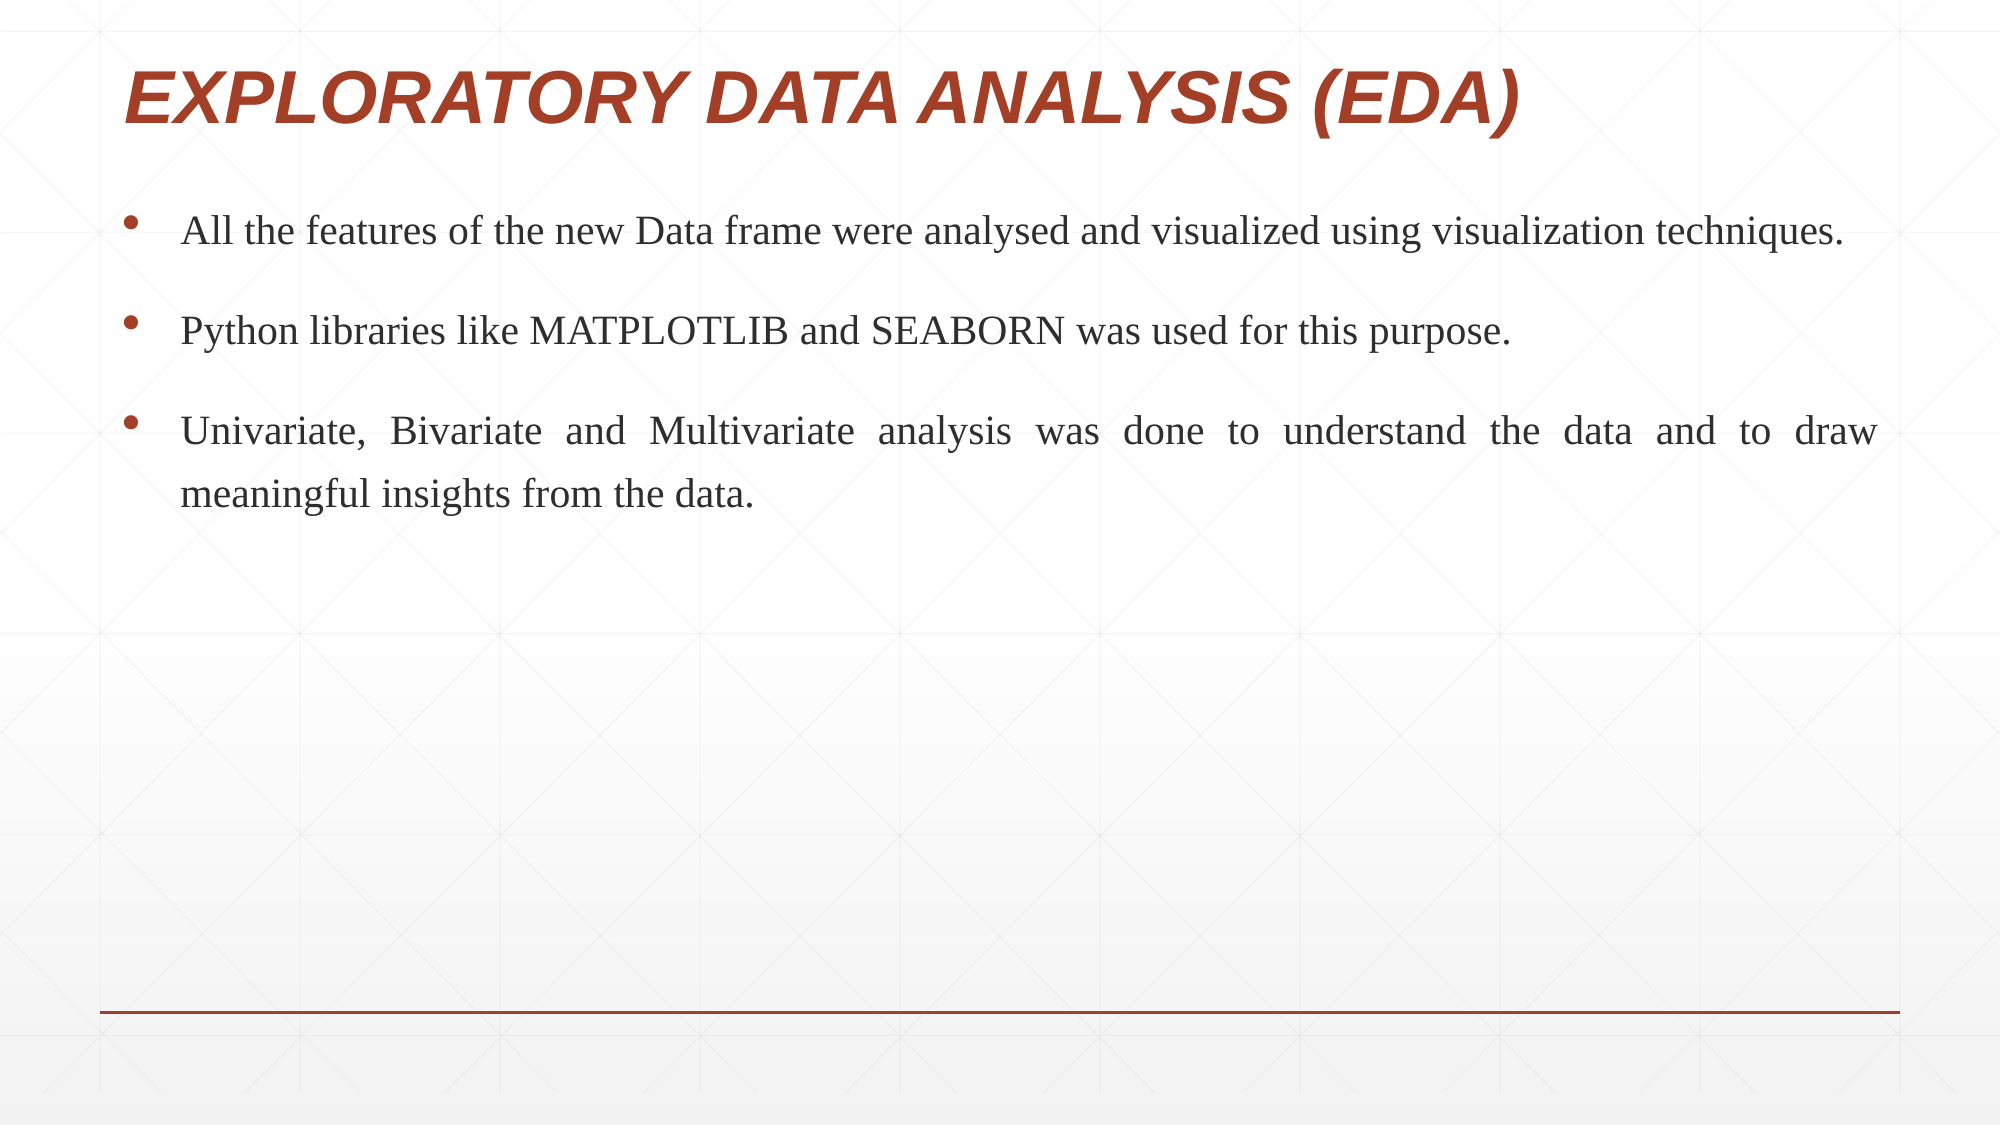

# EXPLORATORY DATA ANALYSIS (EDA)
All the features of the new Data frame were analysed and visualized using visualization techniques.
Python libraries like MATPLOTLIB and SEABORN was used for this purpose.
Univariate, Bivariate and Multivariate analysis was done to understand the data and to draw meaningful insights from the data.